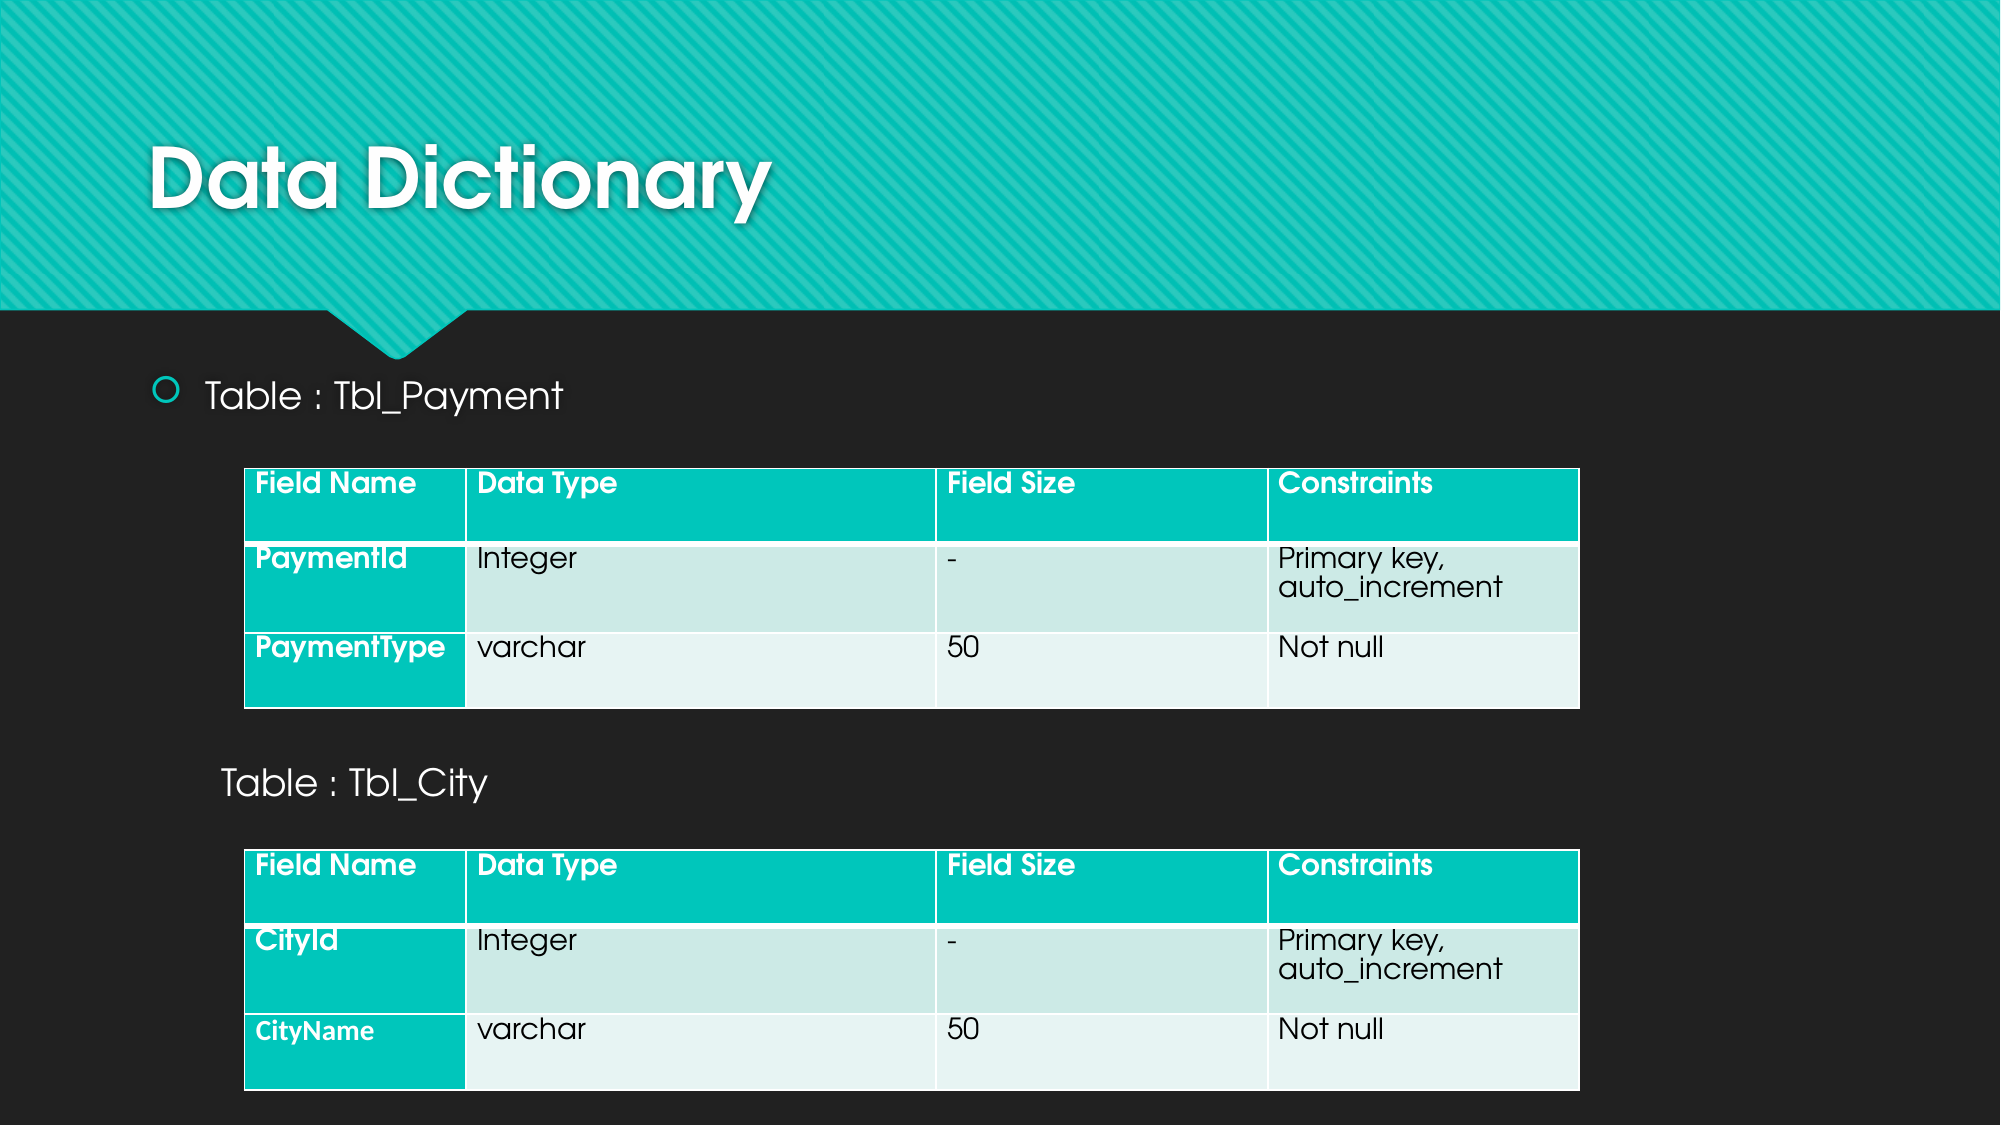

# Data Dictionary
Table : Tbl_Payment
| Field Name | Data Type | Field Size | Constraints |
| --- | --- | --- | --- |
| PaymentId | Integer | - | Primary key, auto\_increment |
| PaymentType | varchar | 50 | Not null |
Table : Tbl_City
| Field Name | Data Type | Field Size | Constraints |
| --- | --- | --- | --- |
| CityId | Integer | - | Primary key, auto\_increment |
| CityName | varchar | 50 | Not null |